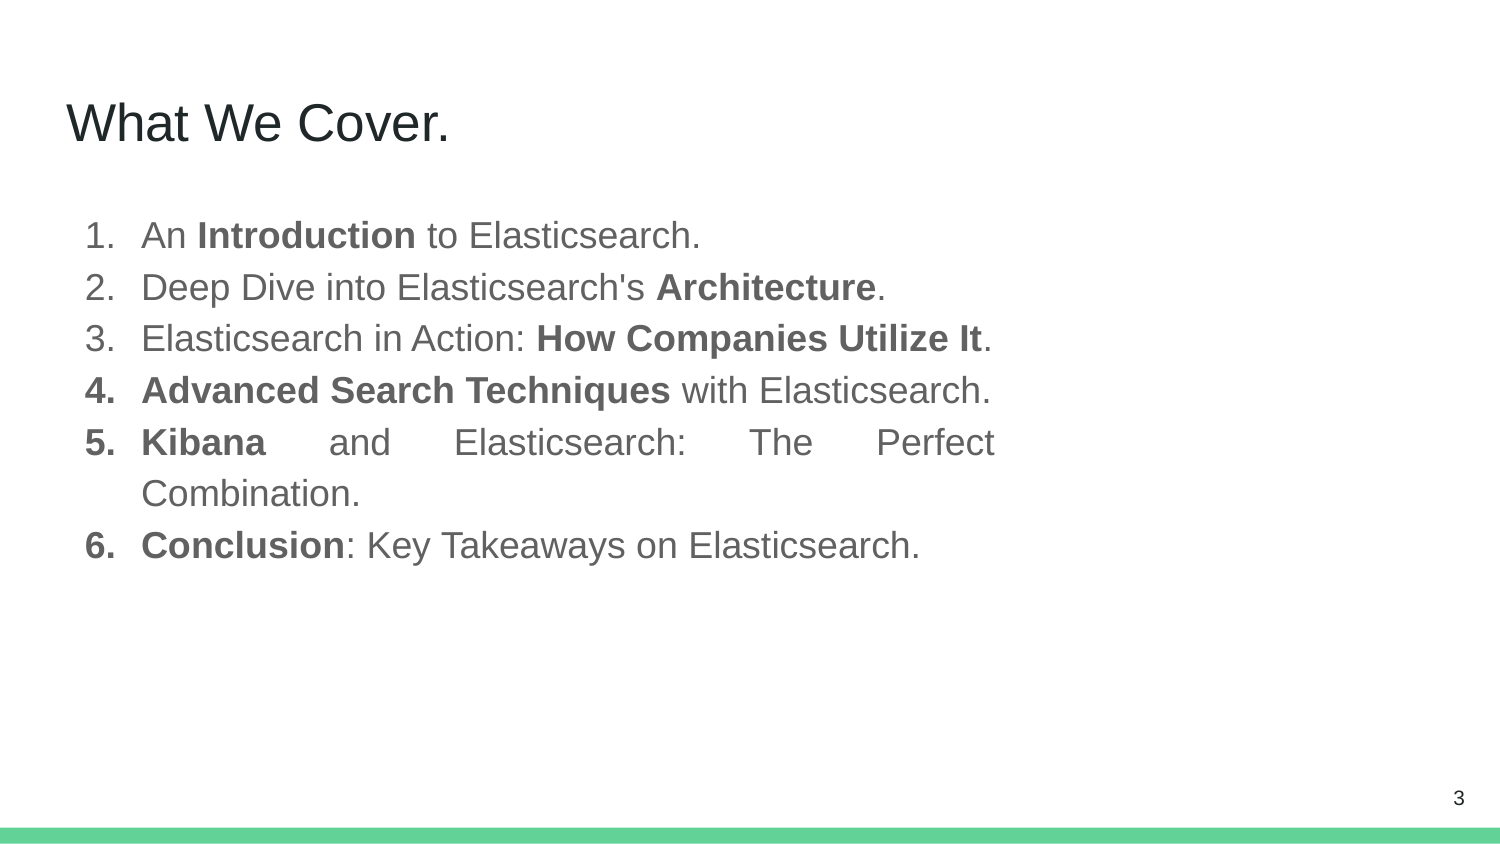

# What We Cover.
An Introduction to Elasticsearch.
Deep Dive into Elasticsearch's Architecture.
Elasticsearch in Action: How Companies Utilize It.
Advanced Search Techniques with Elasticsearch.
Kibana and Elasticsearch: The Perfect Combination.
Conclusion: Key Takeaways on Elasticsearch.
3